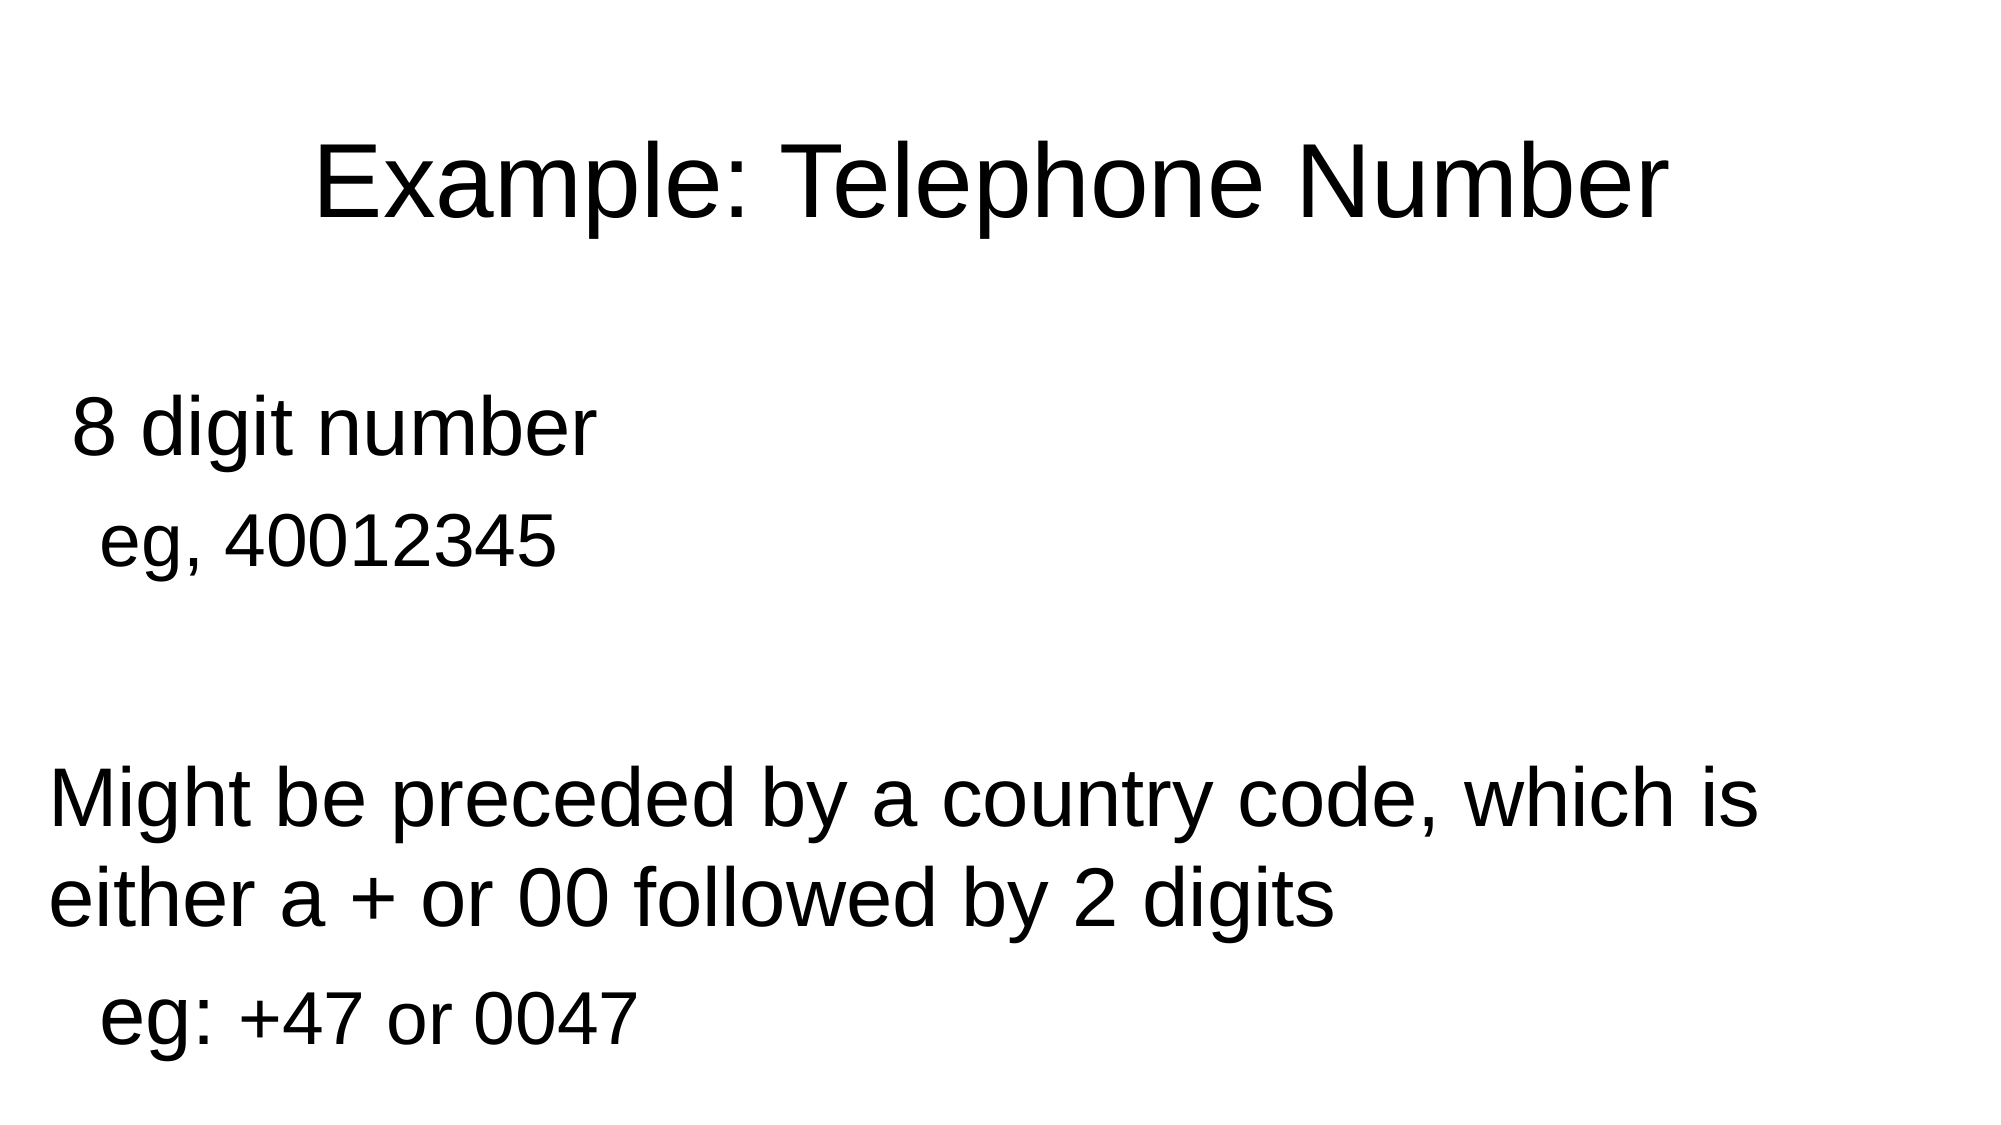

# Example: Telephone Number
 8 digit number
eg, 40012345
Might be preceded by a country code, which is either a + or 00 followed by 2 digits
eg: +47 or 0047